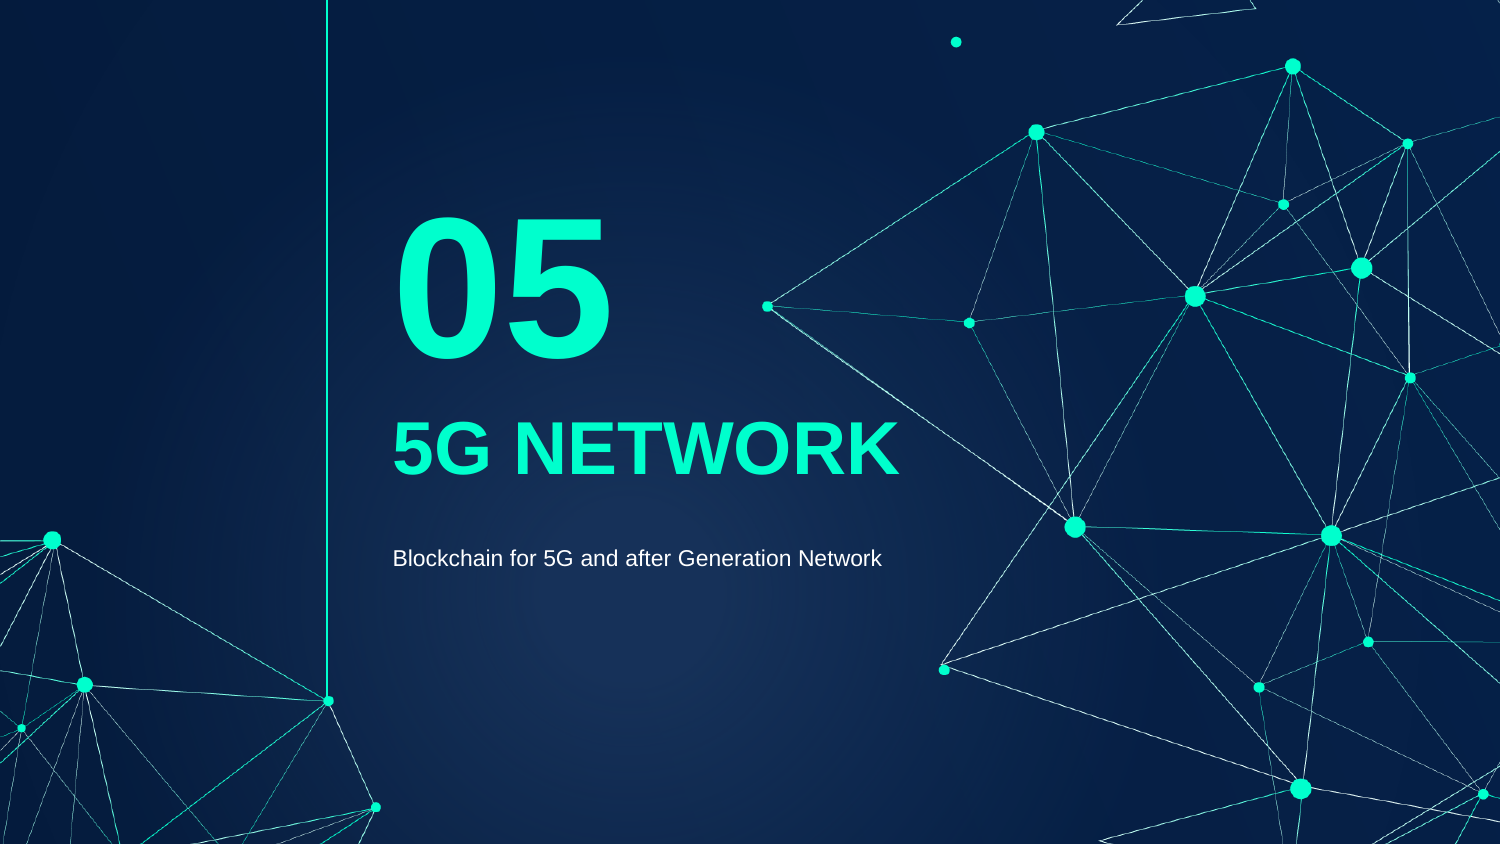

05
5G NETWORK
Blockchain for 5G and after Generation Network